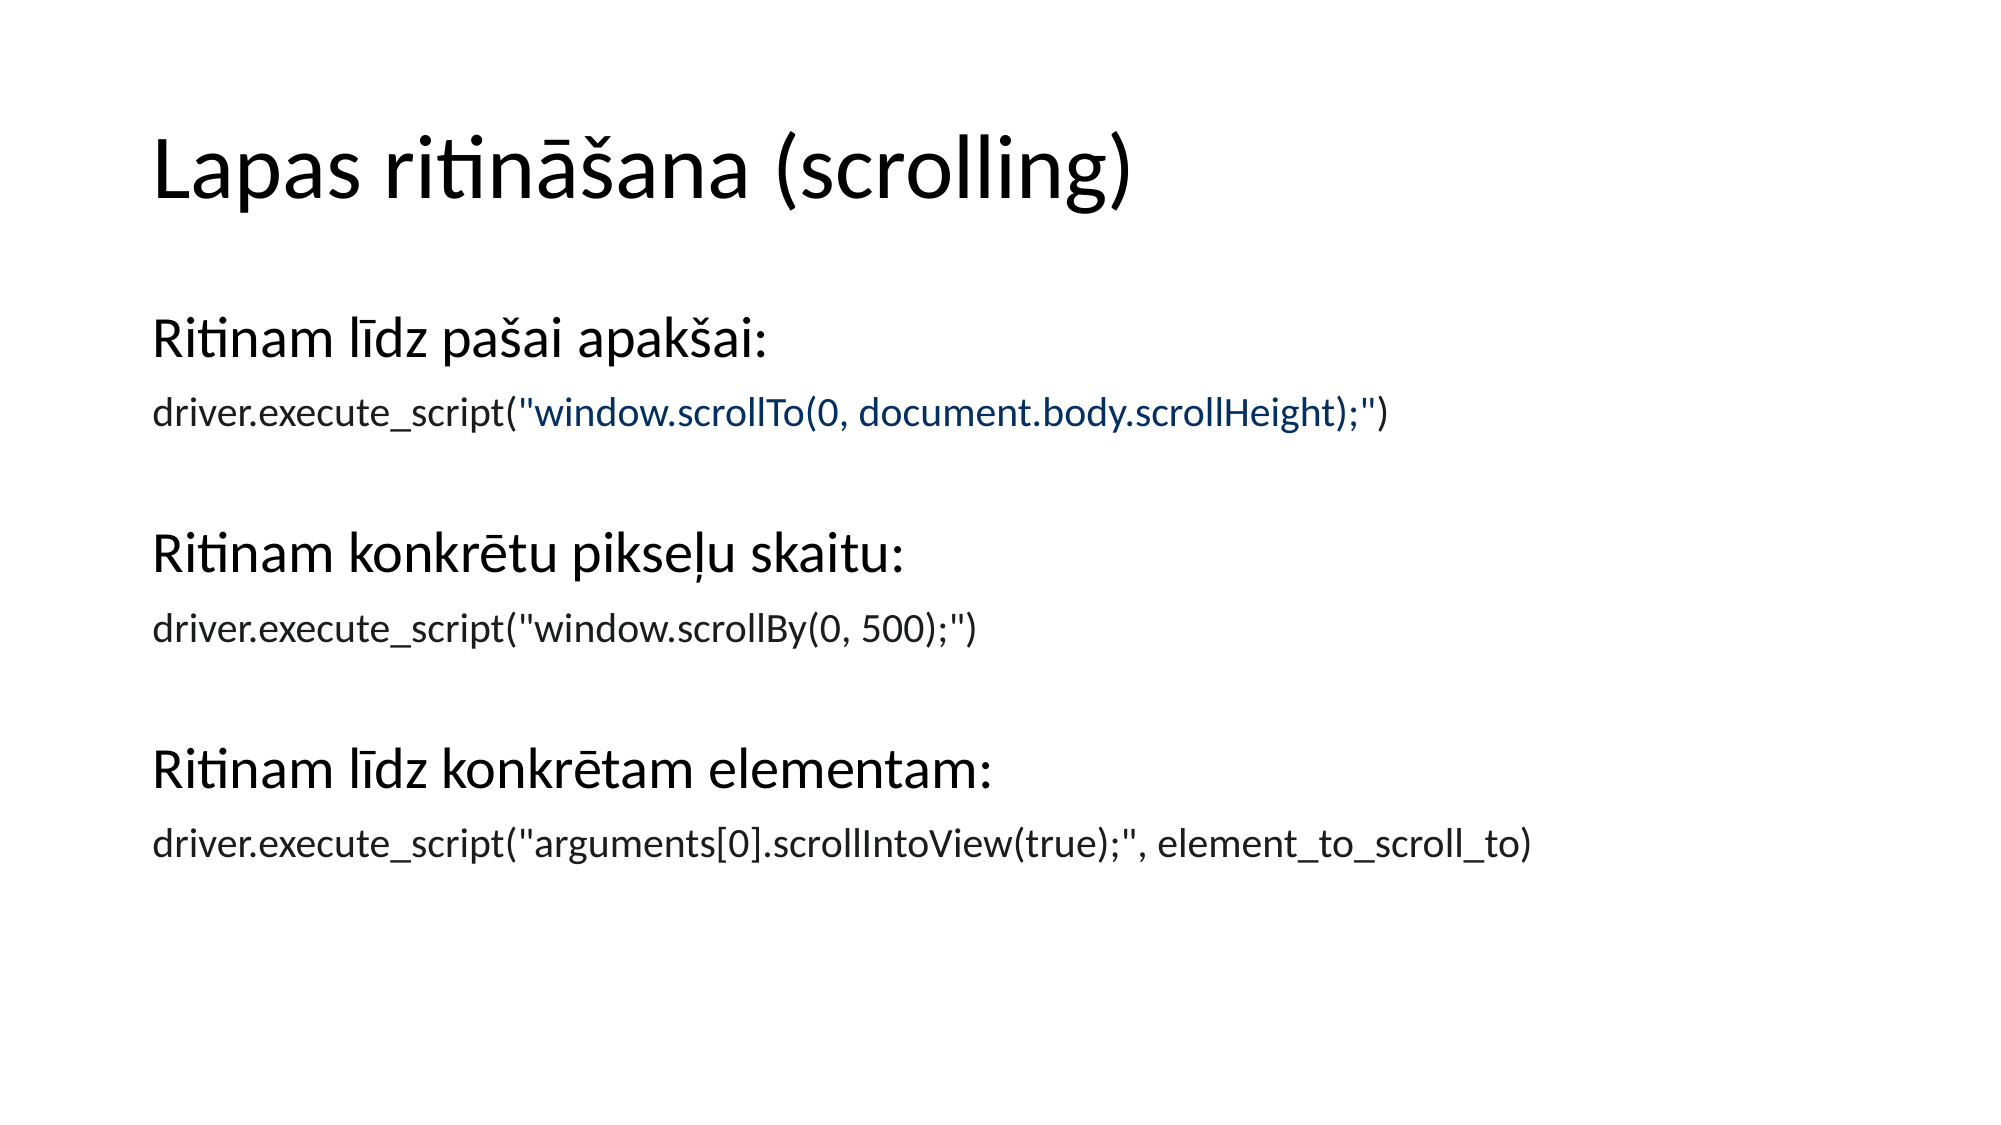

# Lapas ritināšana (scrolling)
Ritinam līdz pašai apakšai:
driver.execute_script("window.scrollTo(0, document.body.scrollHeight);")

Ritinam konkrētu pikseļu skaitu:
driver.execute_script("window.scrollBy(0, 500);")

Ritinam līdz konkrētam elementam:
driver.execute_script("arguments[0].scrollIntoView(true);", element_to_scroll_to)